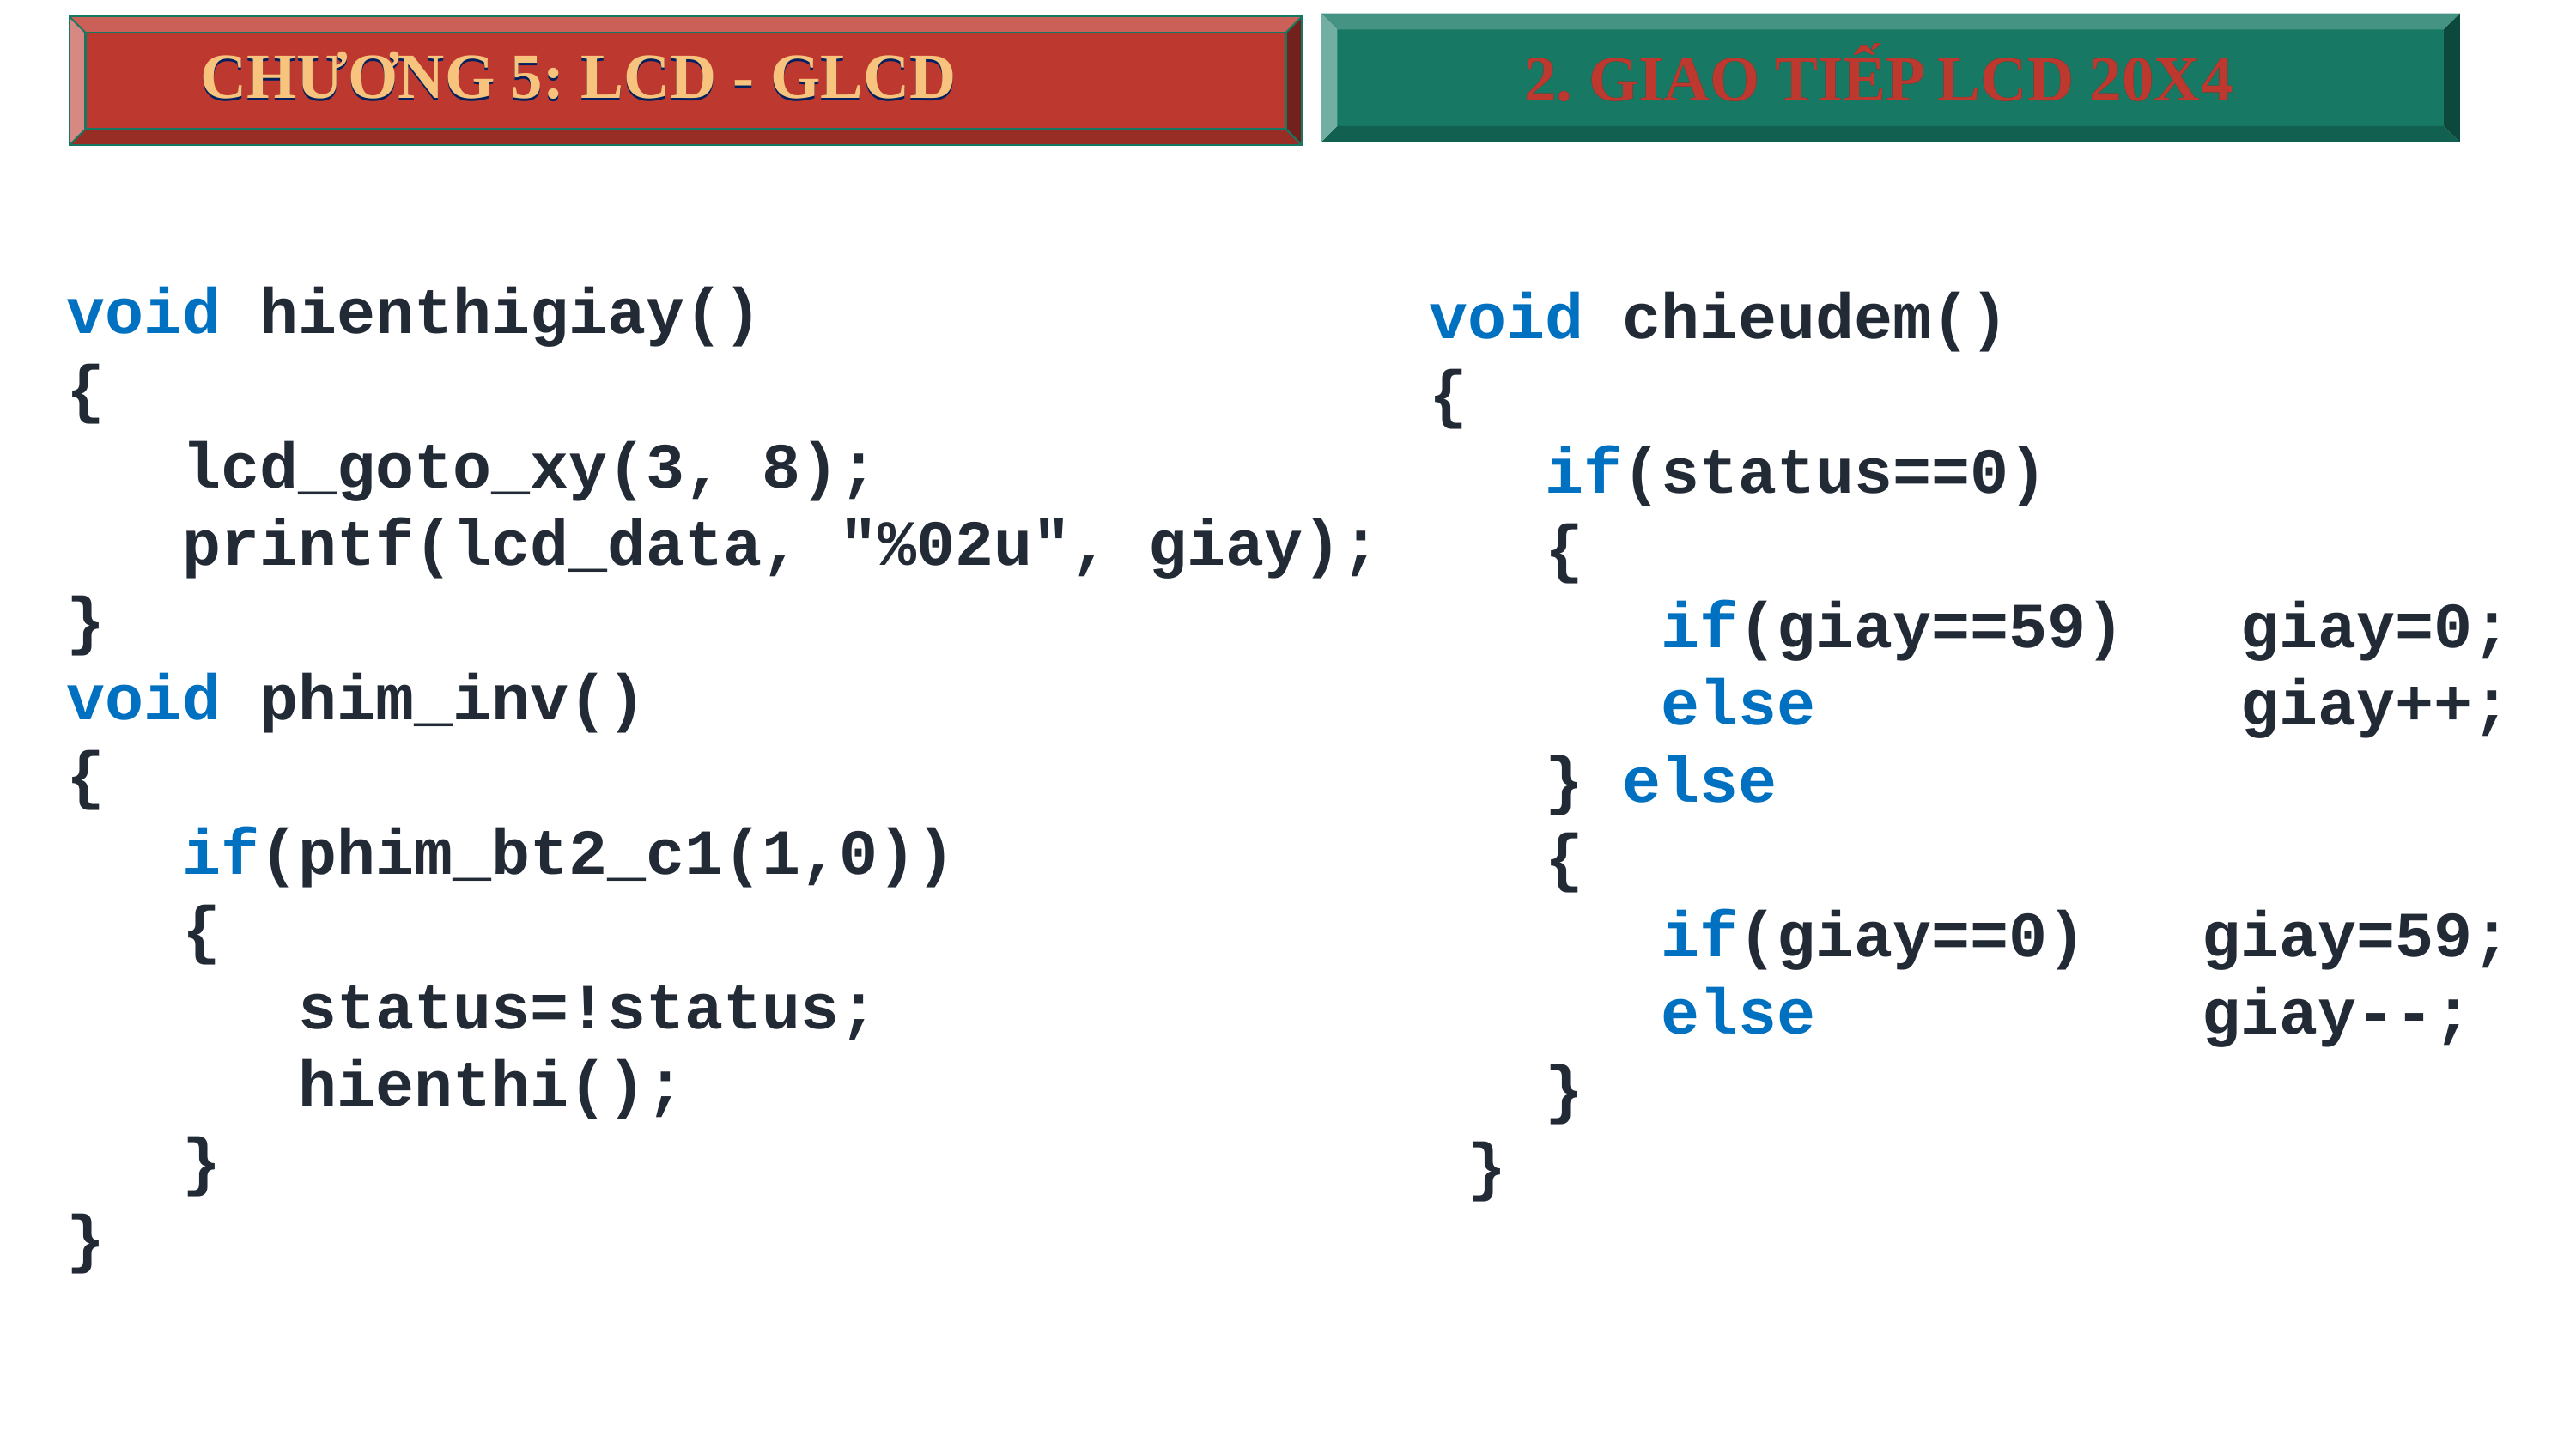

CHƯƠNG 5: LCD - GLCD
CHƯƠNG 5: LCD - GLCD
2. GIAO TIẾP LCD 20X4
2. GIAO TIẾP LCD 20X4

void hienthigiay()
{
   lcd_goto_xy(3, 8);
   printf(lcd_data, "%02u", giay);
}
void phim_inv()
{
   if(phim_bt2_c1(1,0))
   {
      status=!status;
      hienthi();
   }
}
void chieudem()
{
   if(status==0)
   {
      if(giay==59)   giay=0;
      else           giay++;
   } else
   {
      if(giay==0)   giay=59;
      else          giay--;
   }
 }